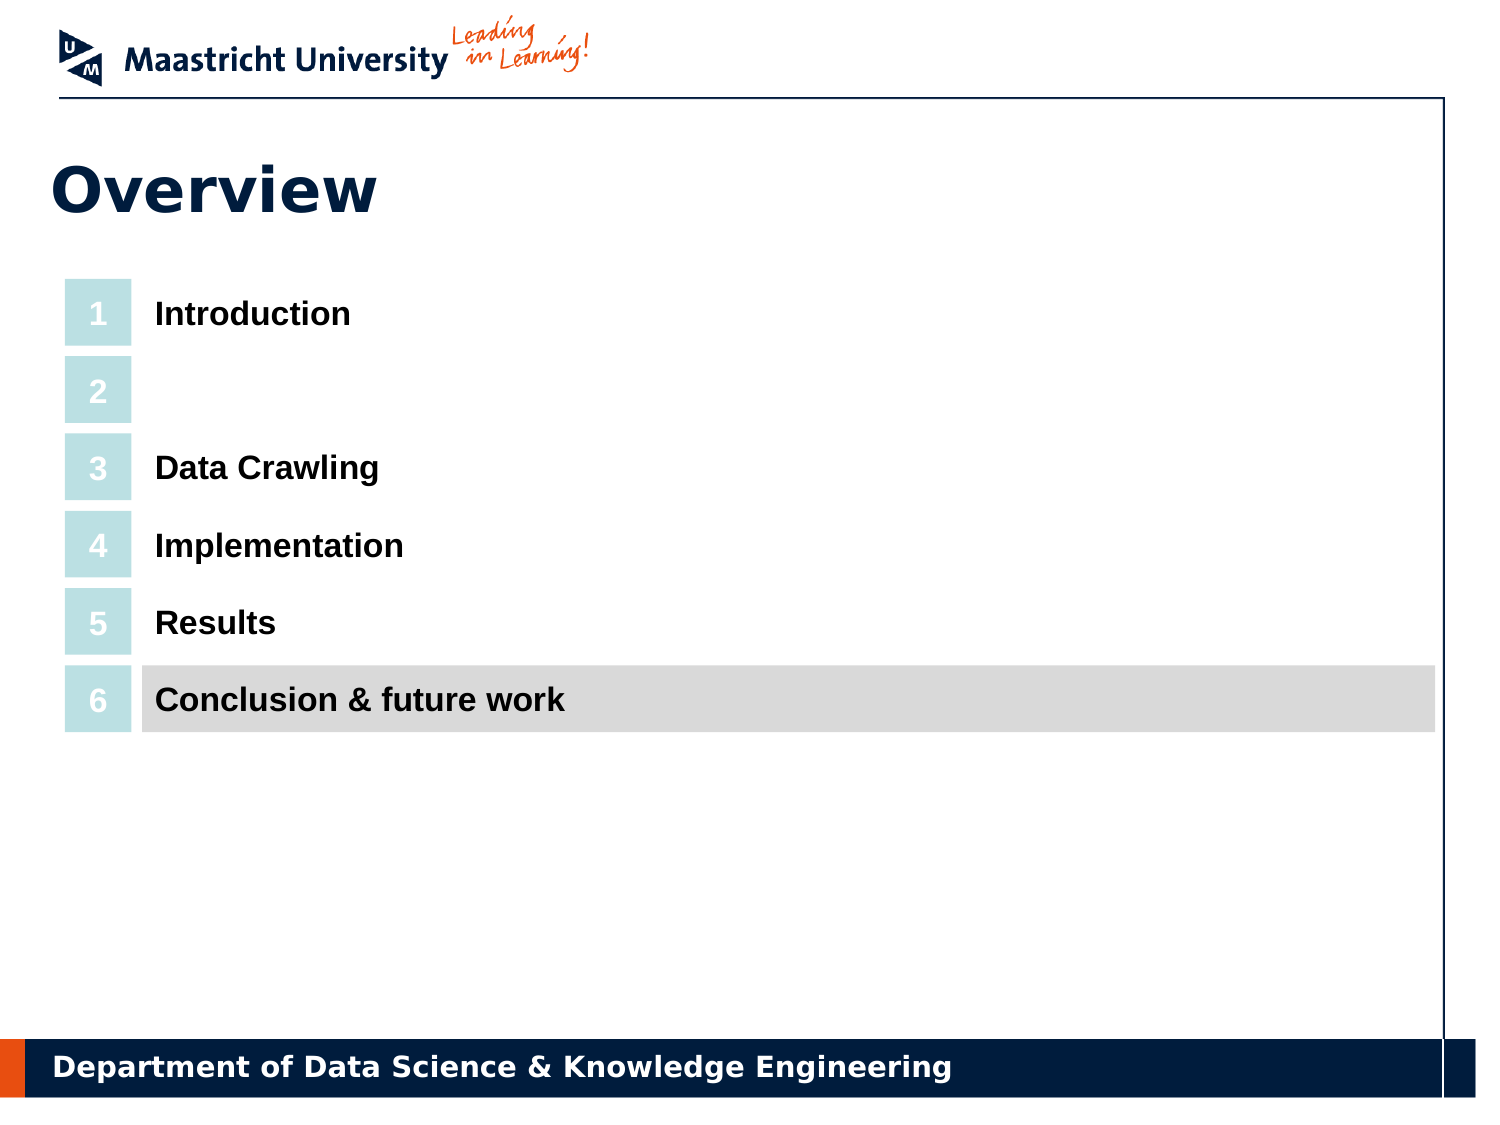

# Overview
1
Introduction
2

3
Data Crawling
4
Implementation
5
Results
6

Conclusion & future work